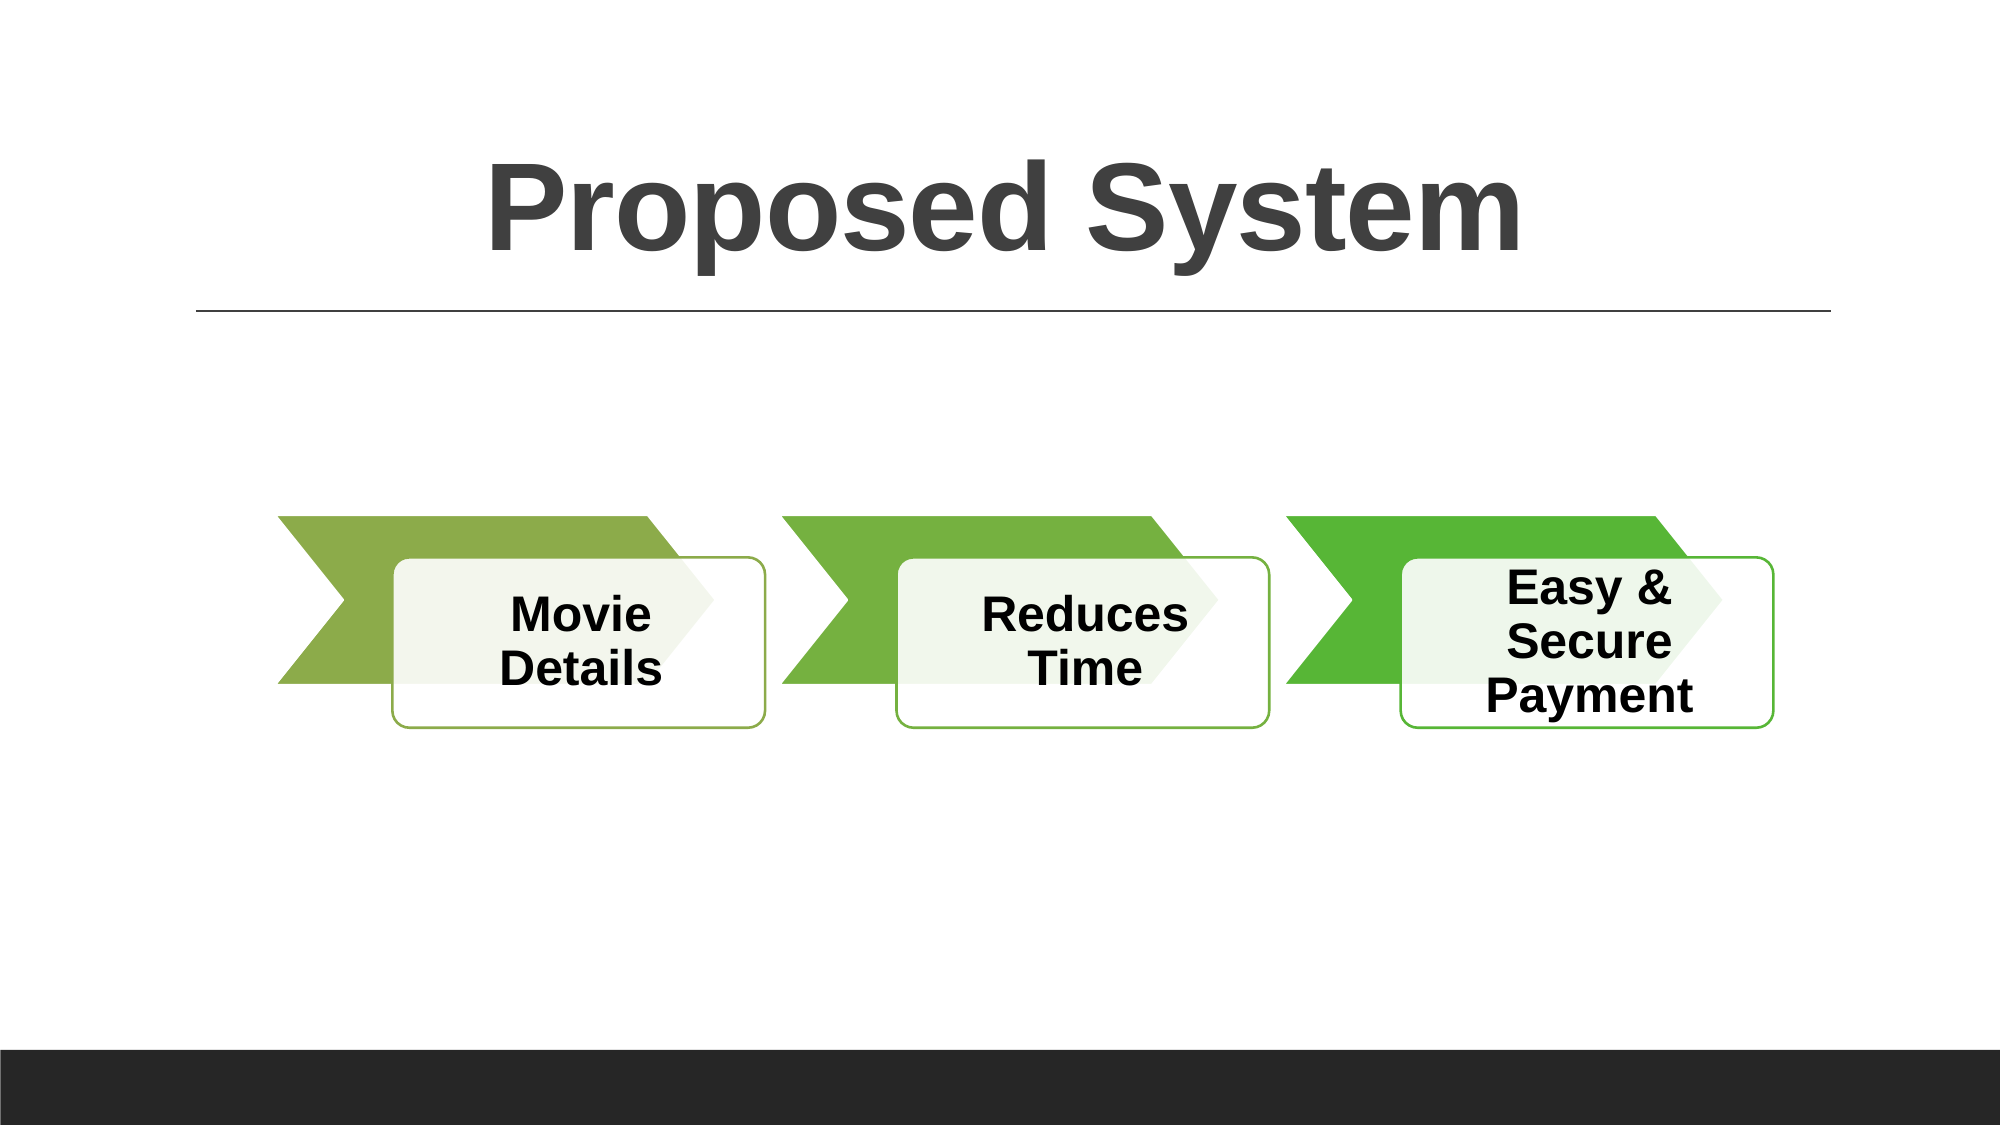

# Proposed System
Movie Details
Reduces Time
Easy & Secure Payment